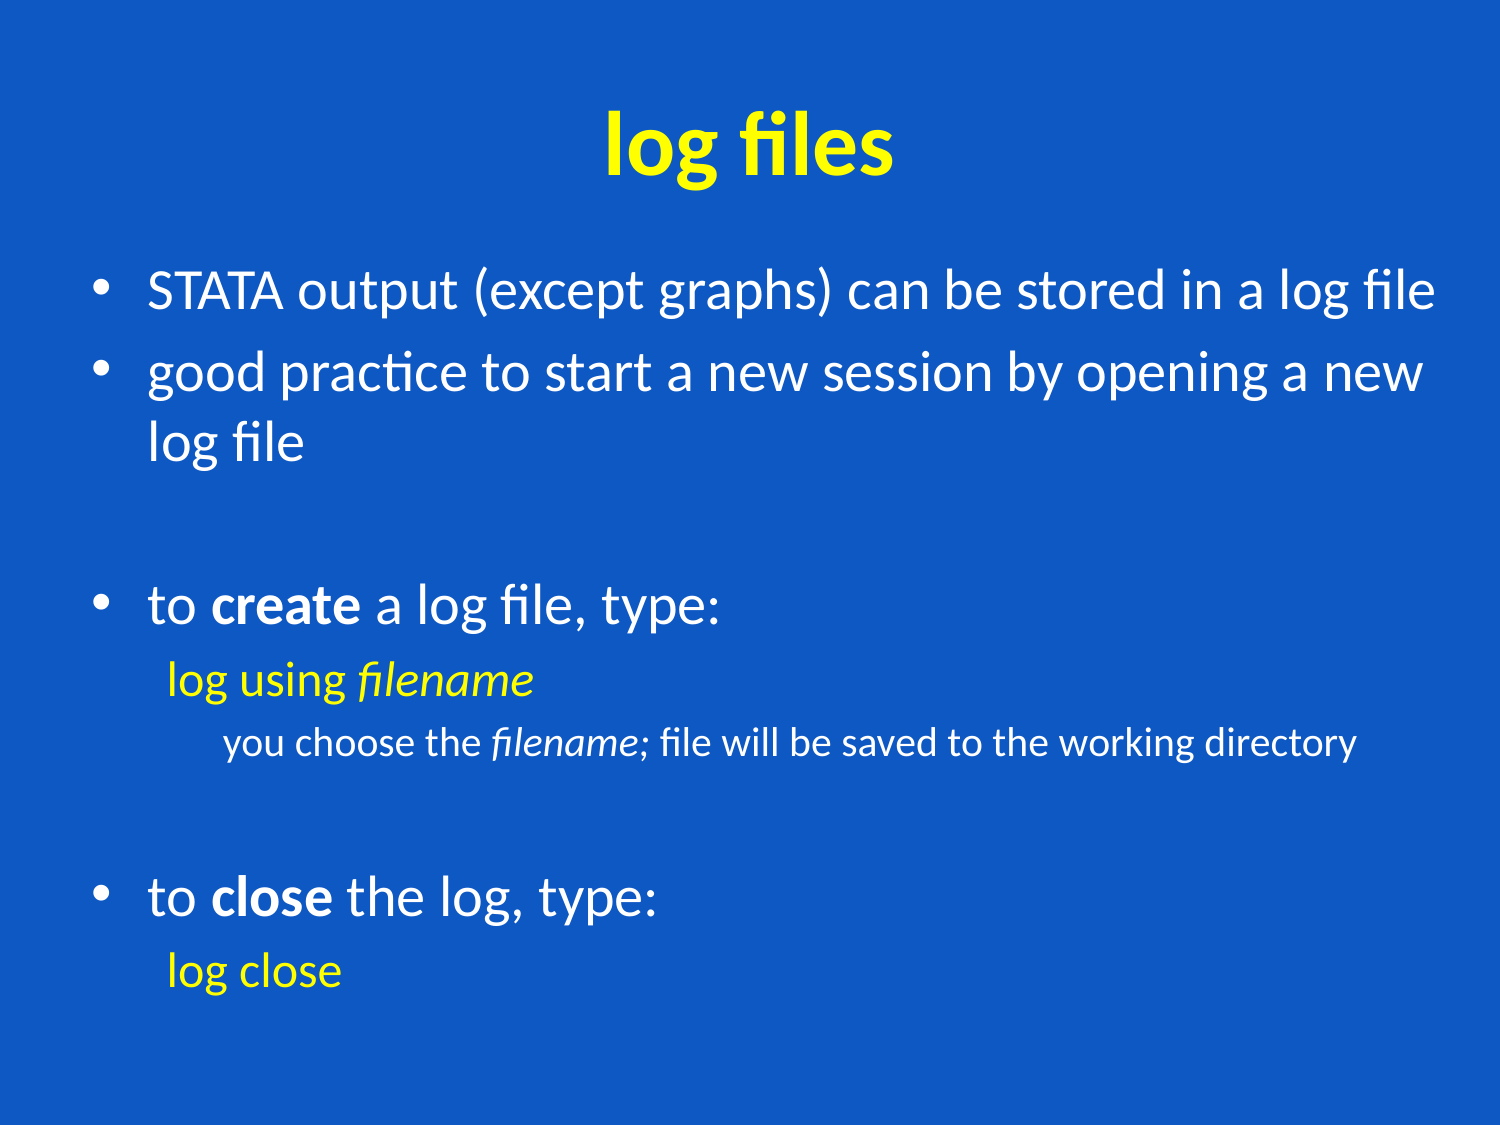

# log files
STATA output (except graphs) can be stored in a log file
good practice to start a new session by opening a new log file

to create a log file, type:
log using filename
you choose the filename; file will be saved to the working directory

to close the log, type:
log close